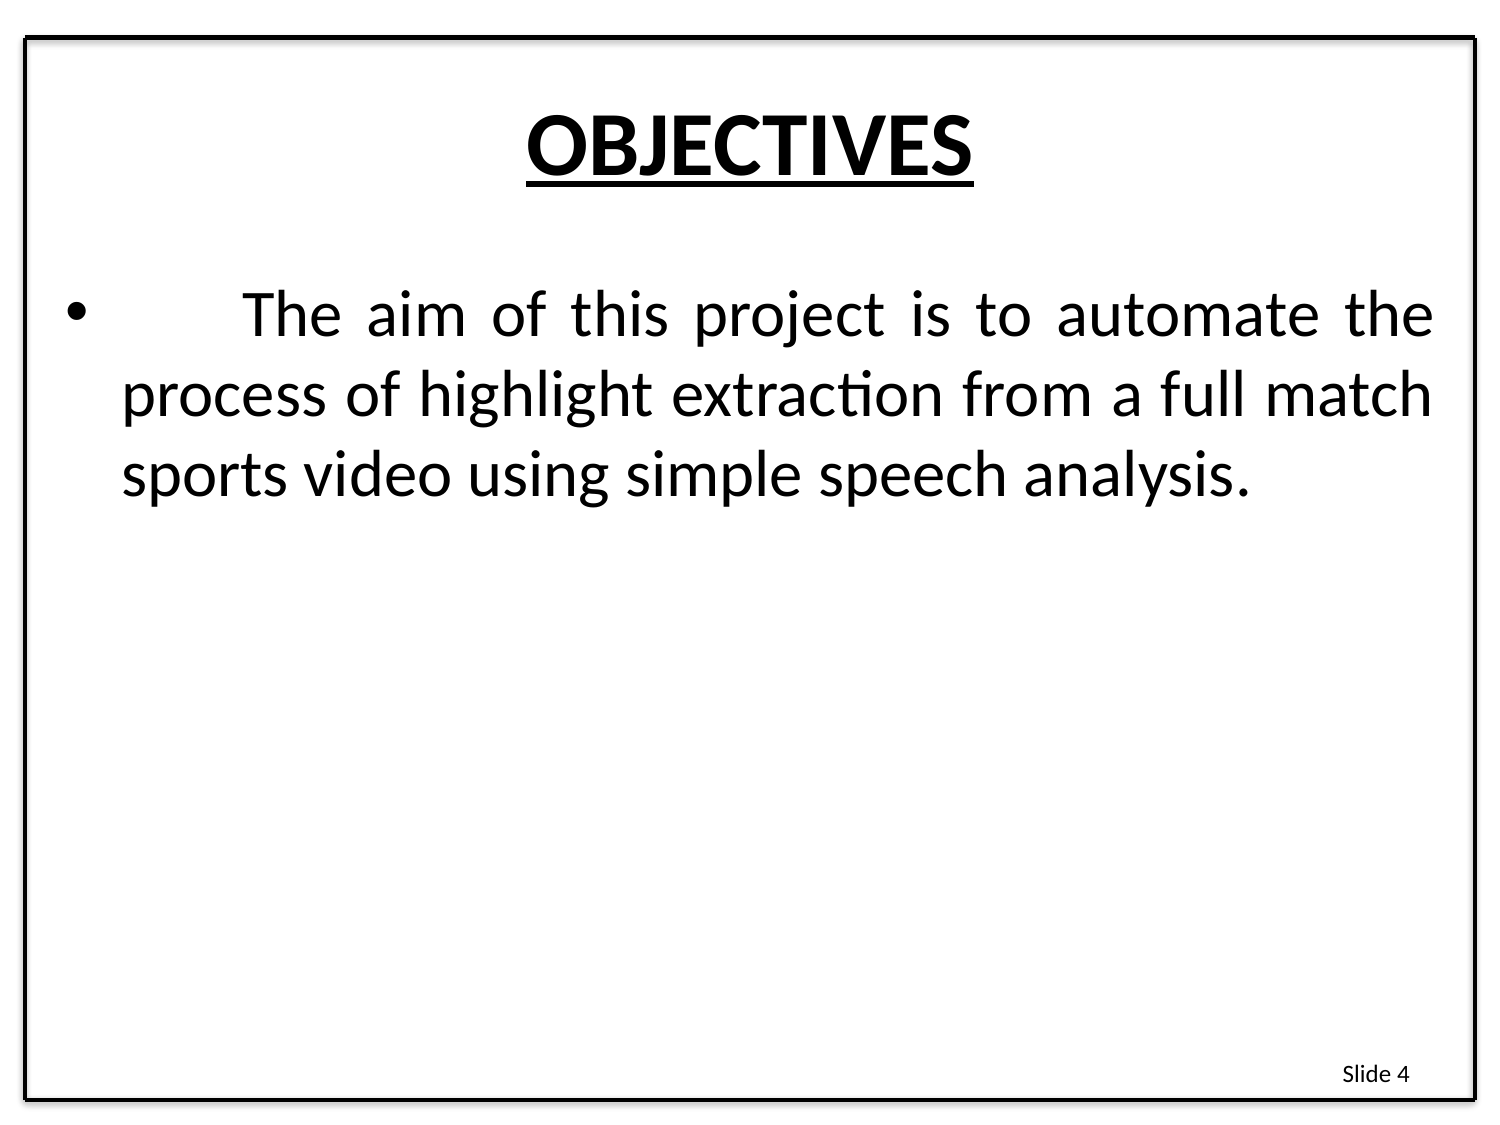

# OBJECTIVES
     The aim of this project is to automate the process of highlight extraction from a full match sports video using simple speech analysis.
Slide 4